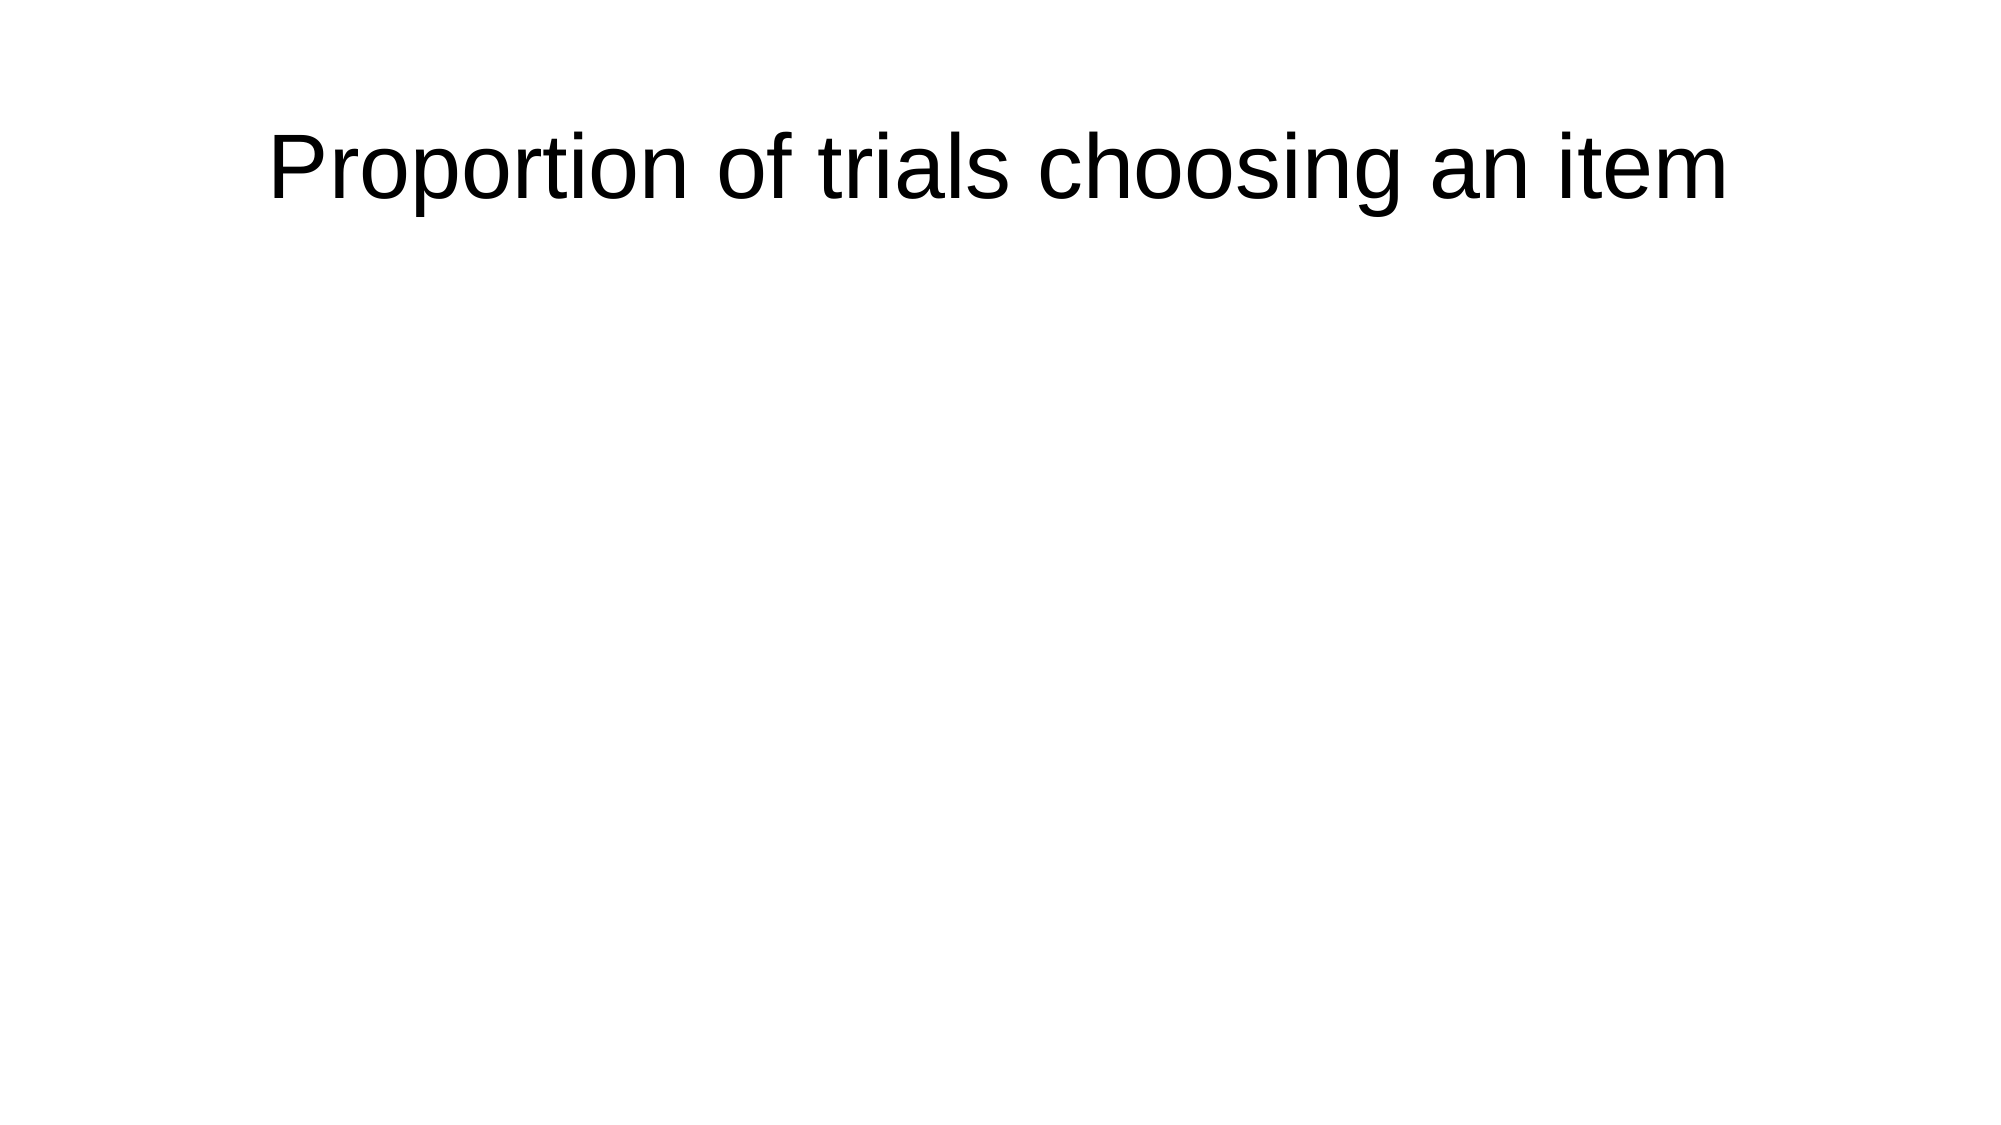

# Proportion of trials choosing an item